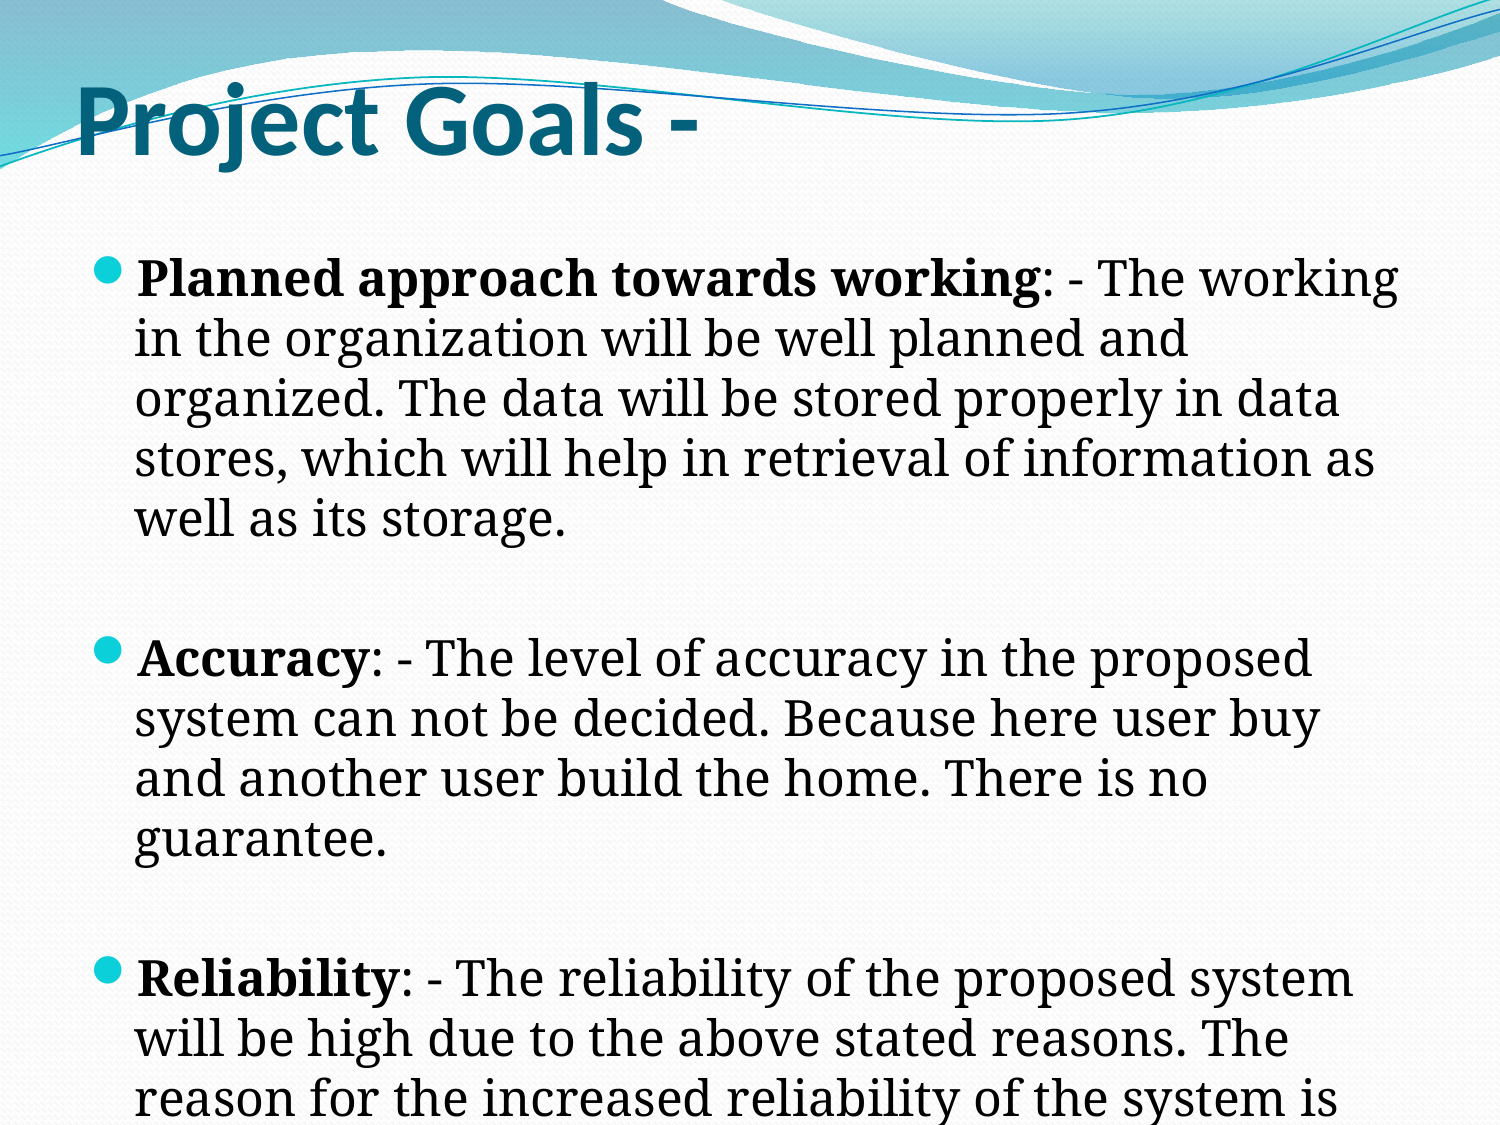

# Project Goals -

Planned approach towards working: - The working in the organization will be well planned and organized. The data will be stored properly in data stores, which will help in retrieval of information as well as its storage.

Accuracy: - The level of accuracy in the proposed system can not be decided. Because here user buy and another user build the home. There is no guarantee.

Reliability: - The reliability of the proposed system will be high due to the above stated reasons. The reason for the increased reliability of the system is that now there would be proper storage of information.